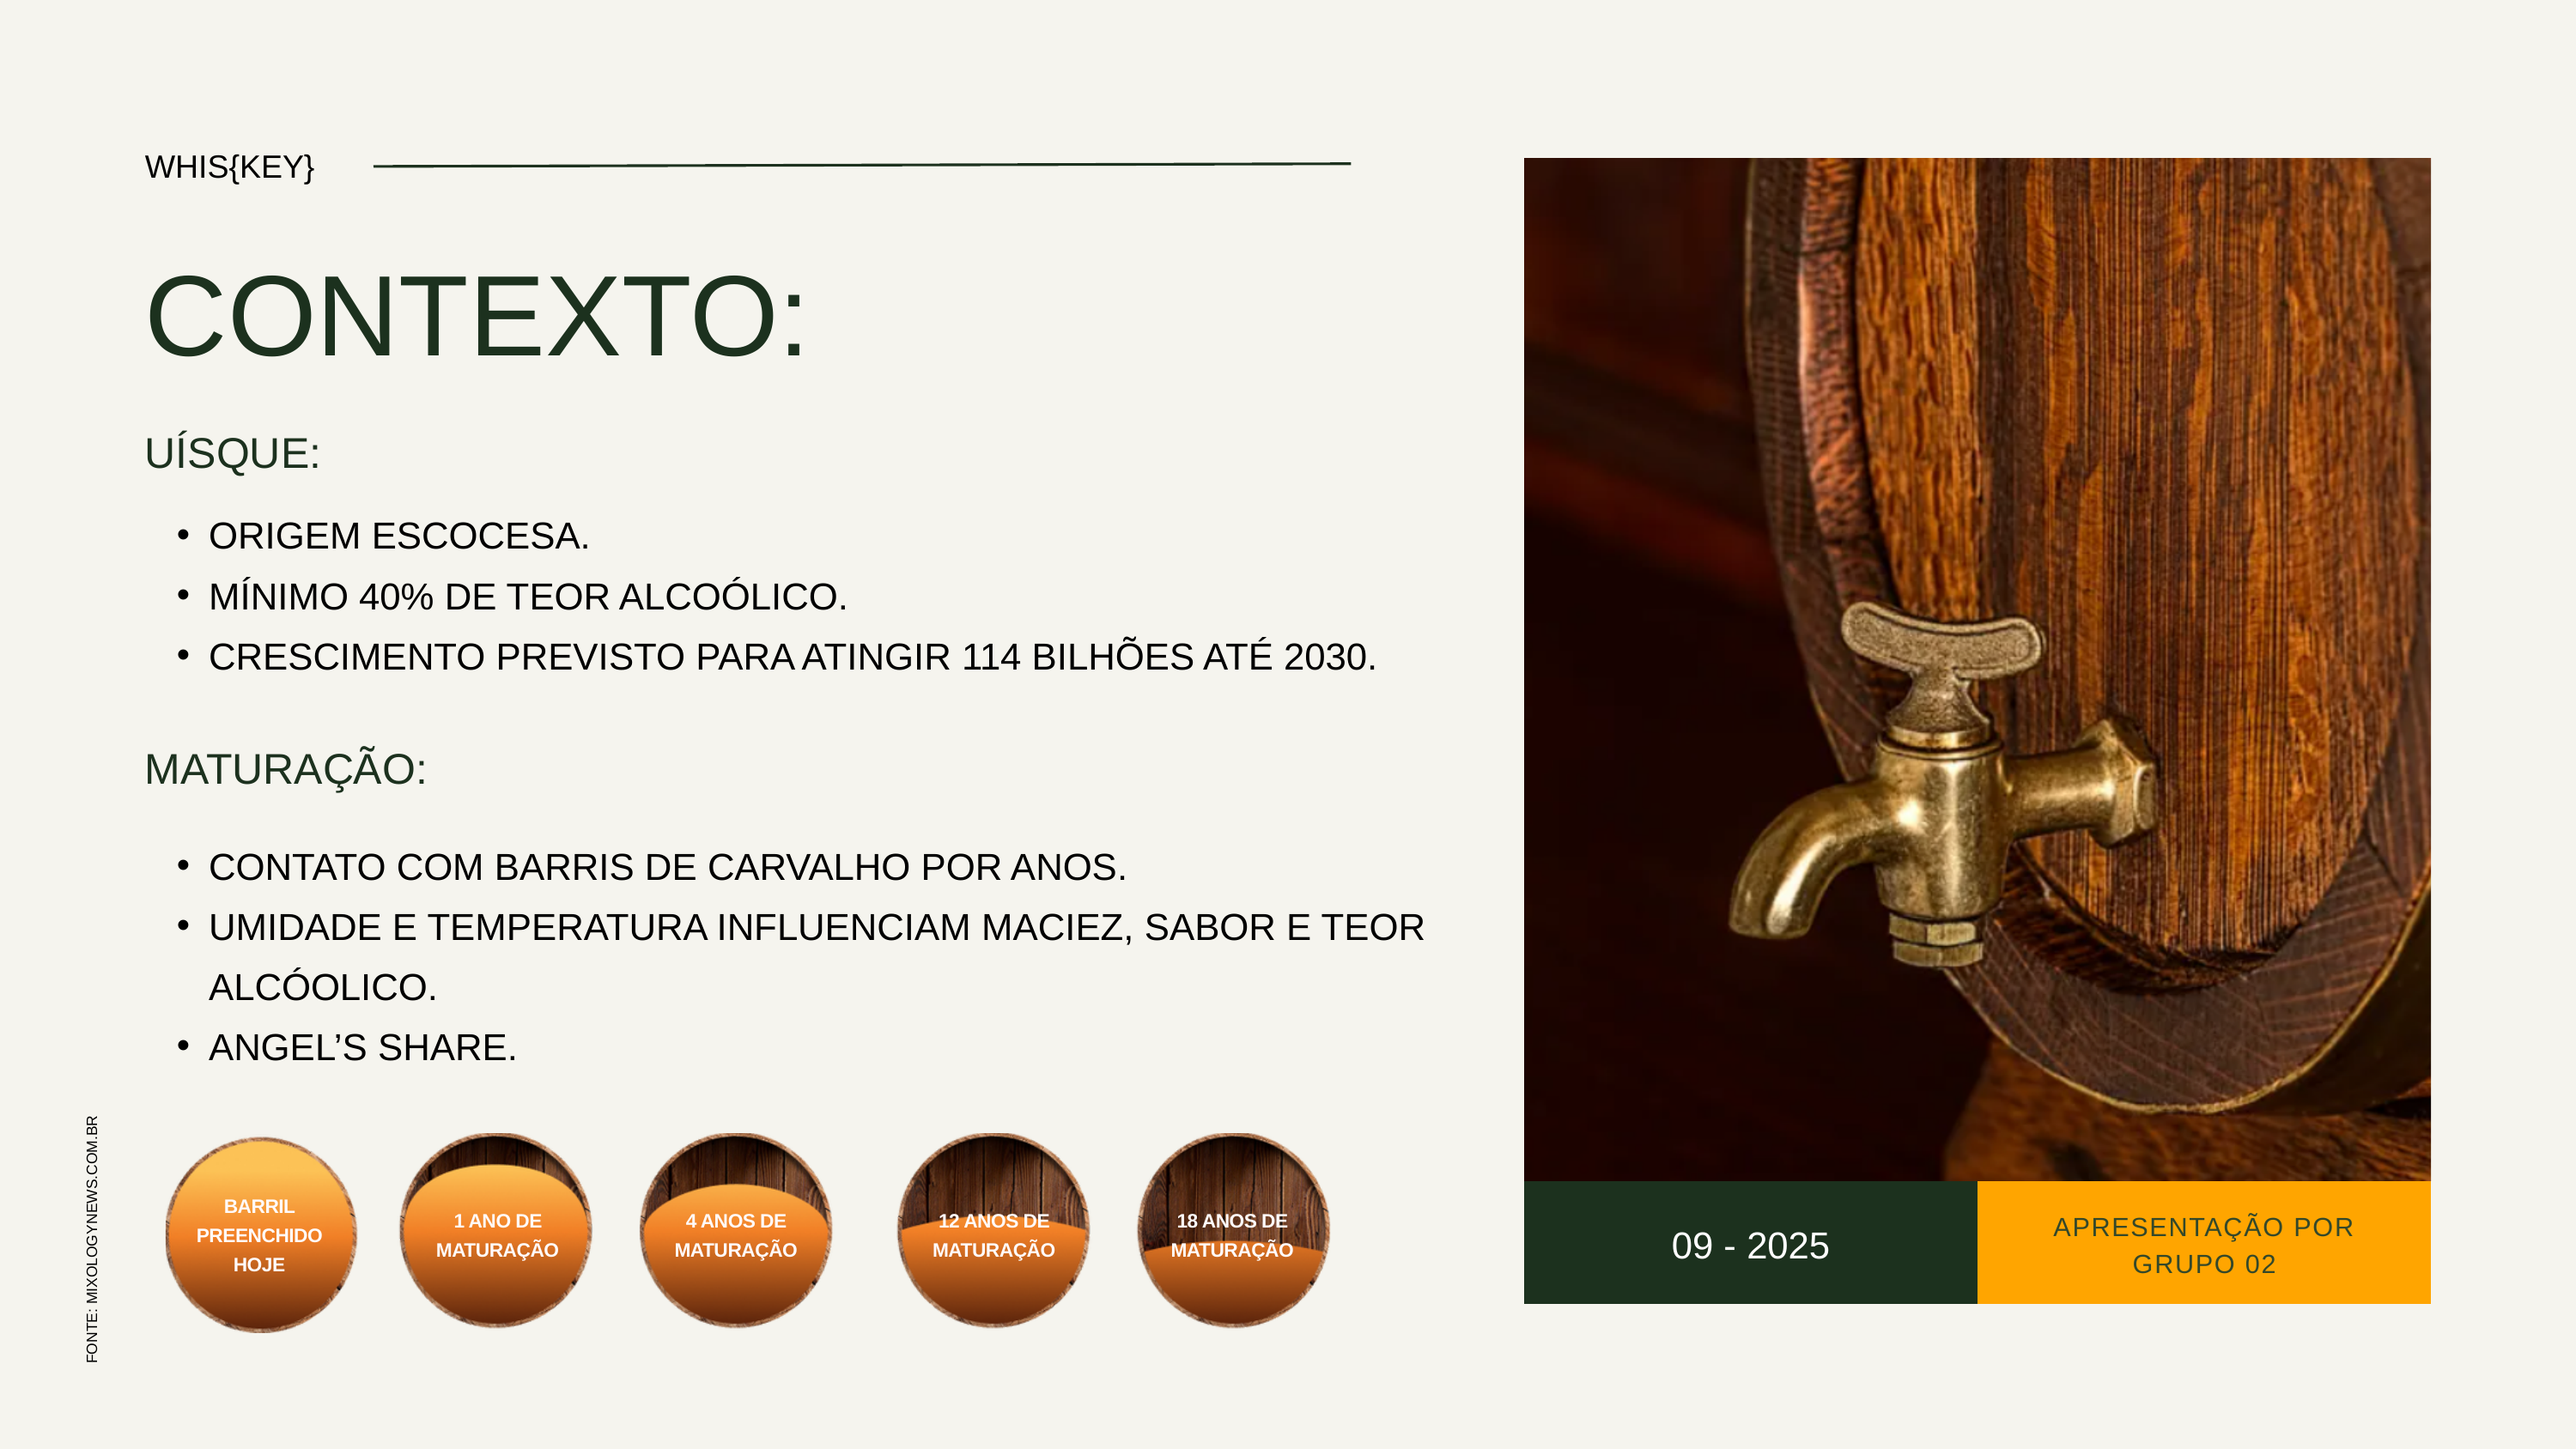

WHIS{KEY}

CONTEXTO:
UÍSQUE:
ORIGEM ESCOCESA.
MÍNIMO 40% DE TEOR ALCOÓLICO.
CRESCIMENTO PREVISTO PARA ATINGIR 114 BILHÕES ATÉ 2030.
MATURAÇÃO:
CONTATO COM BARRIS DE CARVALHO POR ANOS.
UMIDADE E TEMPERATURA INFLUENCIAM MACIEZ, SABOR E TEOR ALCÓOLICO.
ANGEL’S SHARE.

BARRIL PREENCHIDO HOJE
1 ANO DE MATURAÇÃO
4 ANOS DE MATURAÇÃO
12 ANOS DE MATURAÇÃO
18 ANOS DE MATURAÇÃO

09 - 2025

APRESENTAÇÃO POR GRUPO 02
FONTE: MIXOLOGYNEWS.COM.BR